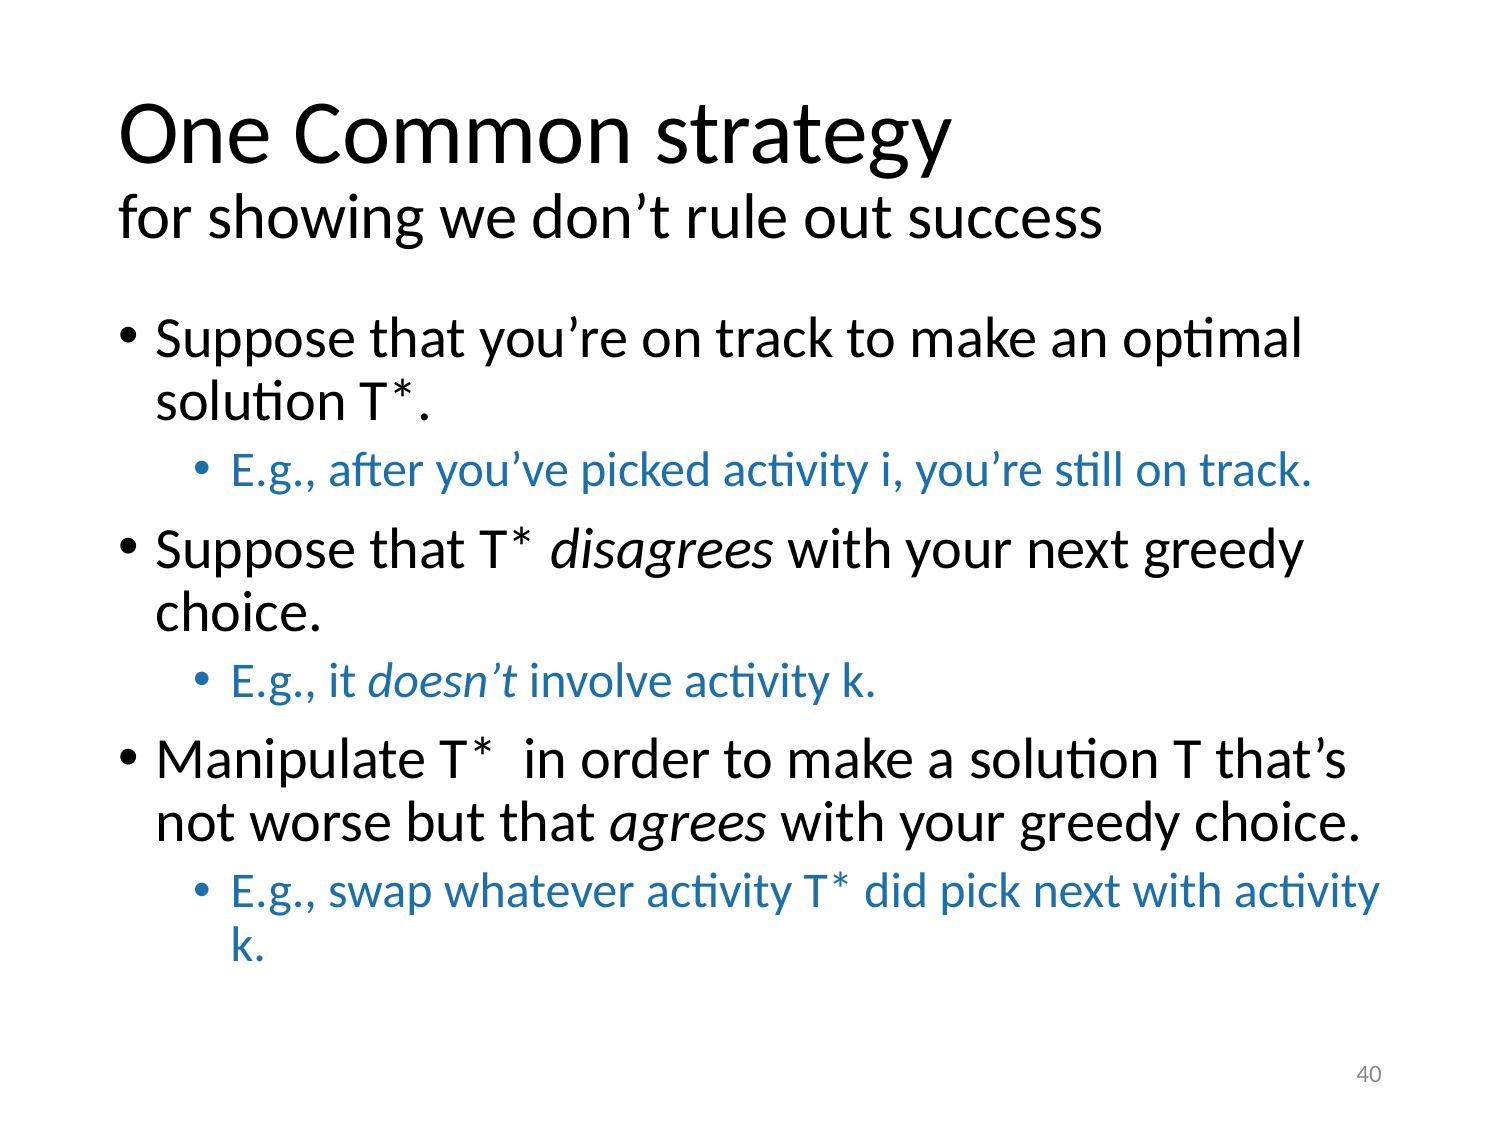

# One Common strategy for showing we don’t rule out success
Suppose that you’re on track to make an optimal solution T*.
E.g., after you’ve picked activity i, you’re still on track.
Suppose that T* disagrees with your next greedy choice.
E.g., it doesn’t involve activity k.
Manipulate T*  in order to make a solution T that’s not worse but that agrees with your greedy choice.
E.g., swap whatever activity T* did pick next with activity k.
40